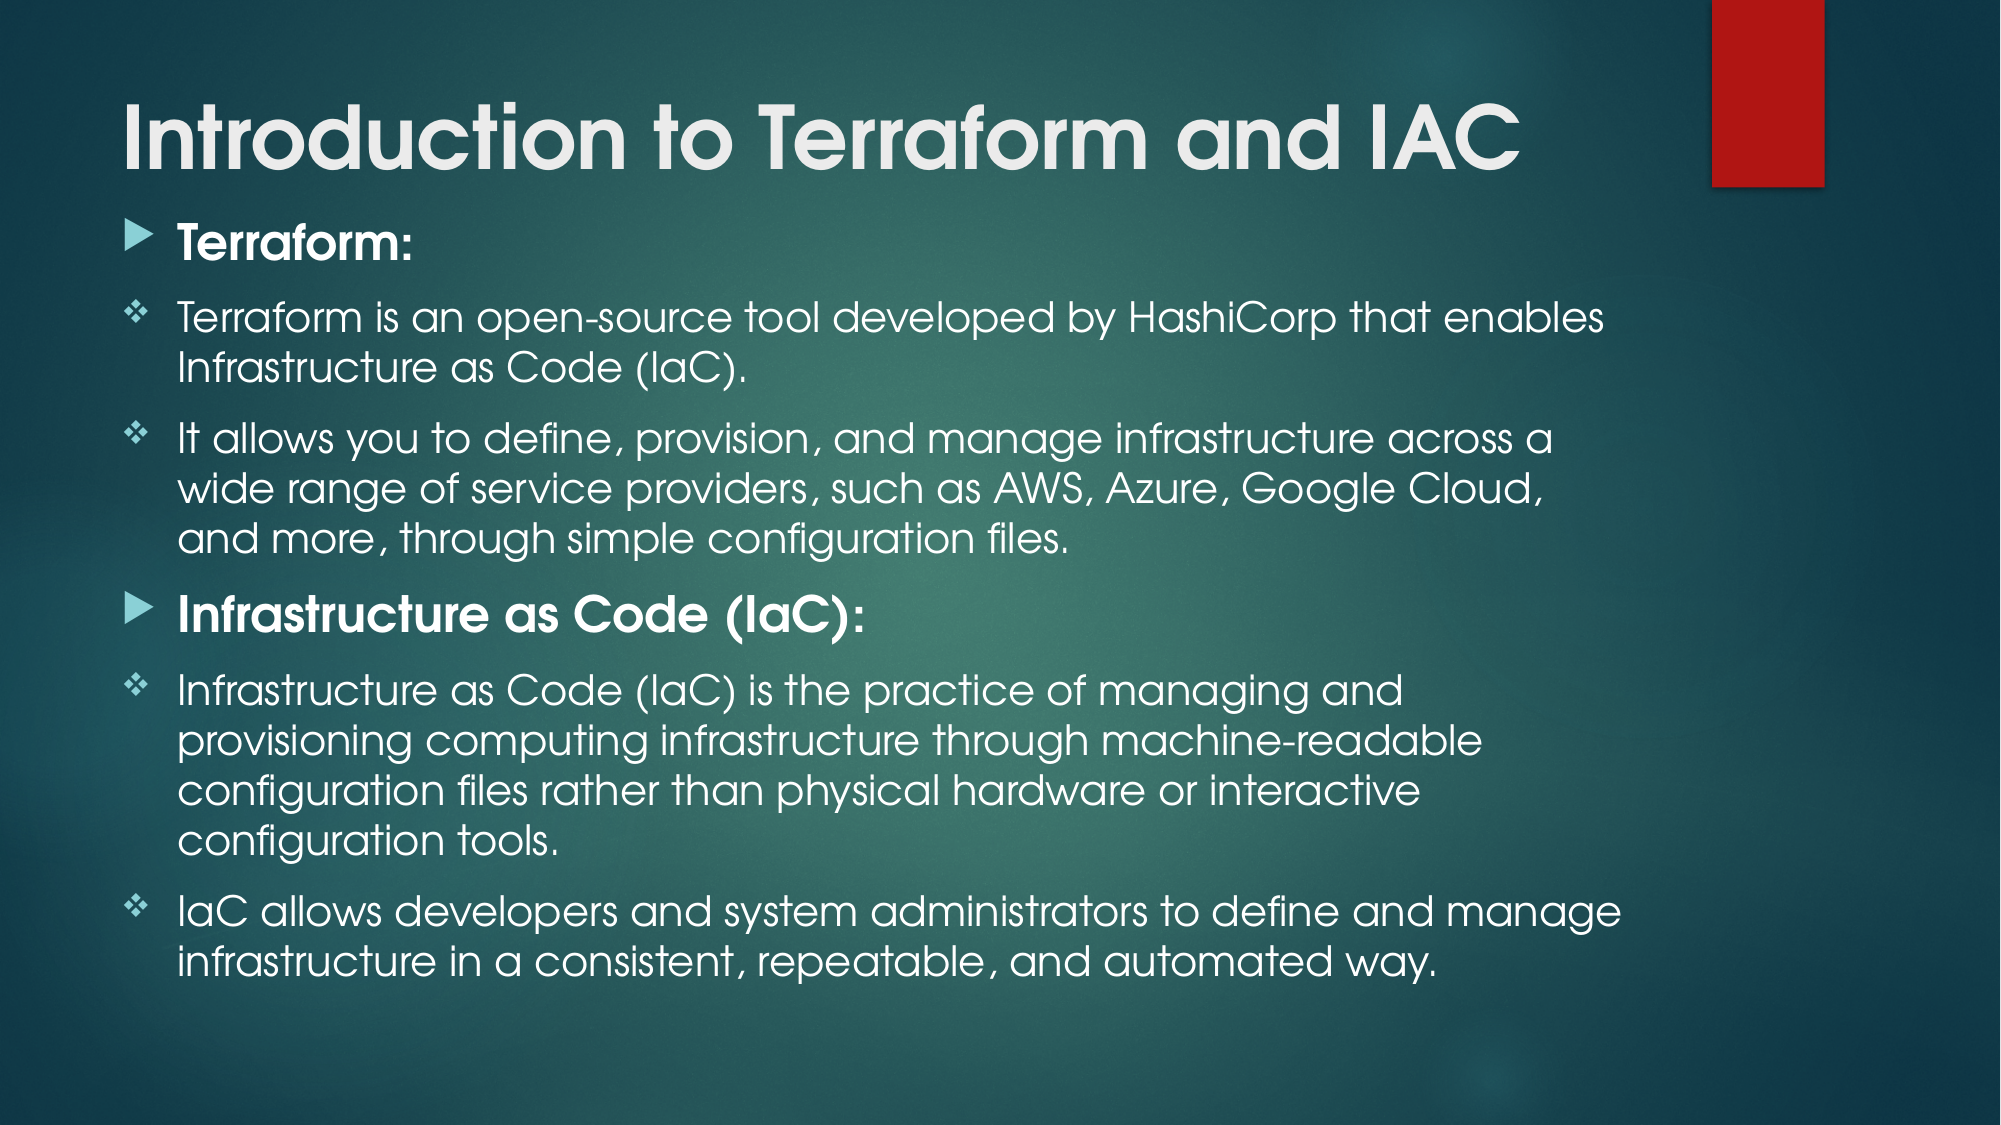

# Introduction to Terraform and IAC
Terraform:
Terraform is an open-source tool developed by HashiCorp that enables Infrastructure as Code (IaC).
It allows you to define, provision, and manage infrastructure across a wide range of service providers, such as AWS, Azure, Google Cloud, and more, through simple configuration files.
Infrastructure as Code (IaC):
Infrastructure as Code (IaC) is the practice of managing and provisioning computing infrastructure through machine-readable configuration files rather than physical hardware or interactive configuration tools.
IaC allows developers and system administrators to define and manage infrastructure in a consistent, repeatable, and automated way.